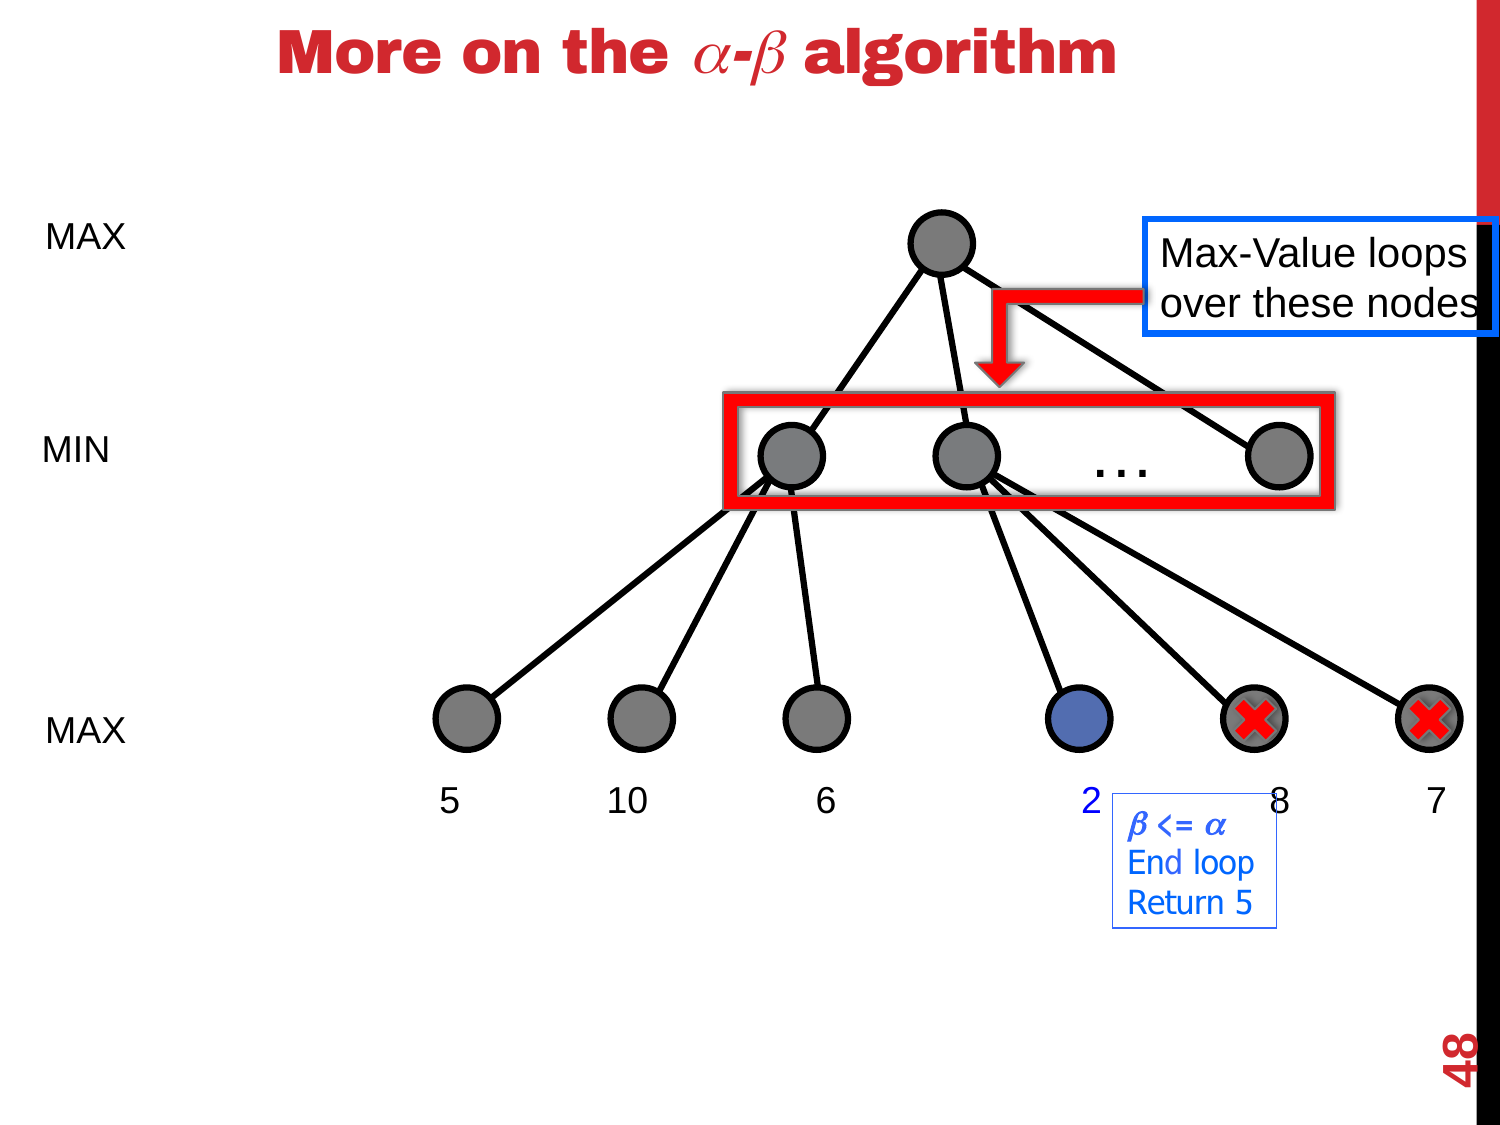

# More on the α-β algorithm
MAX

Max-Value loops
over these nodes

…
MIN

MAX
5              10                6                   	    2                8             7
β <= α
End loop
Return 5
48